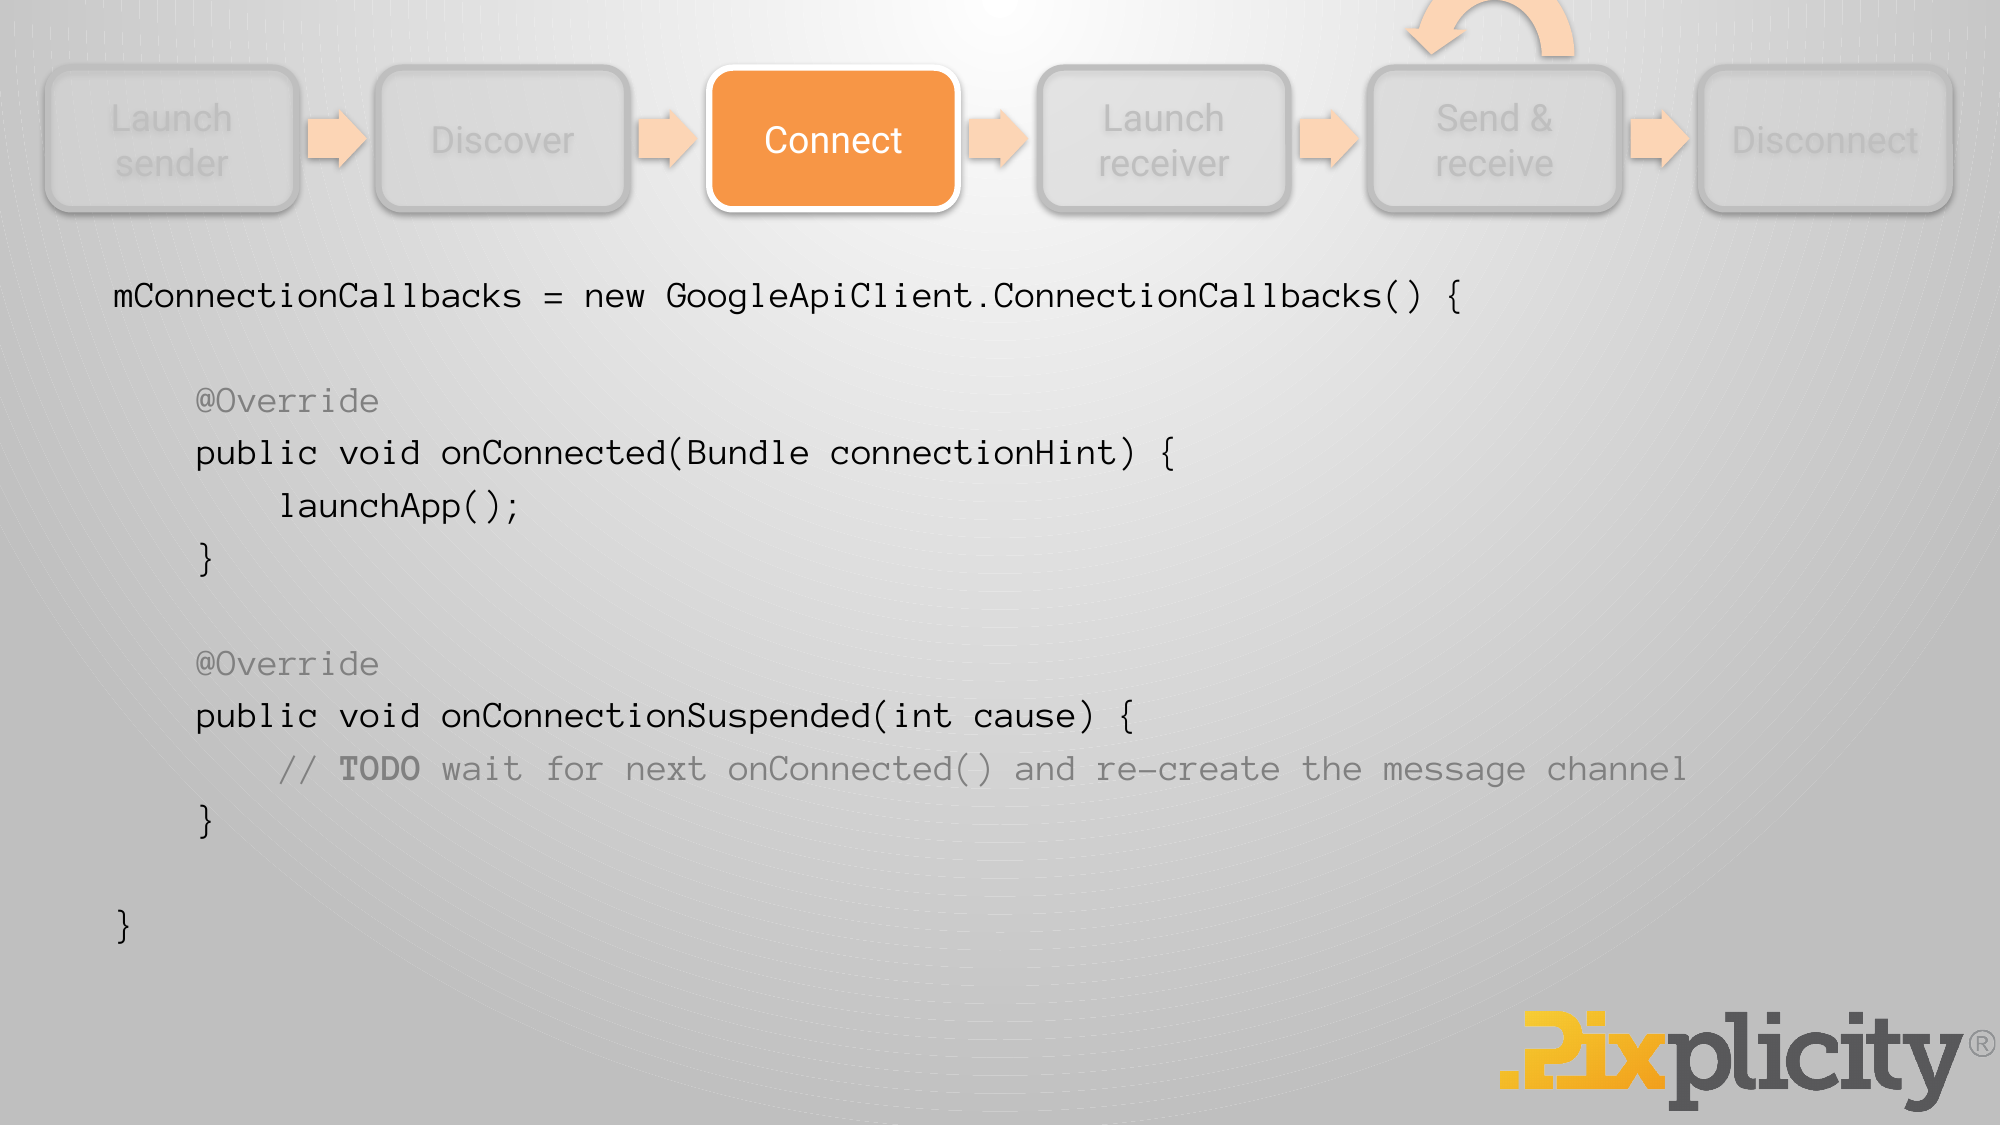

mConnectionCallbacks = new GoogleApiClient.ConnectionCallbacks() {

    @Override
    public void onConnected(Bundle connectionHint) {
        launchApp();
    }

    @Override
    public void onConnectionSuspended(int cause) {
        // TODO wait for next onConnected() and re-create the message channel
    }

}